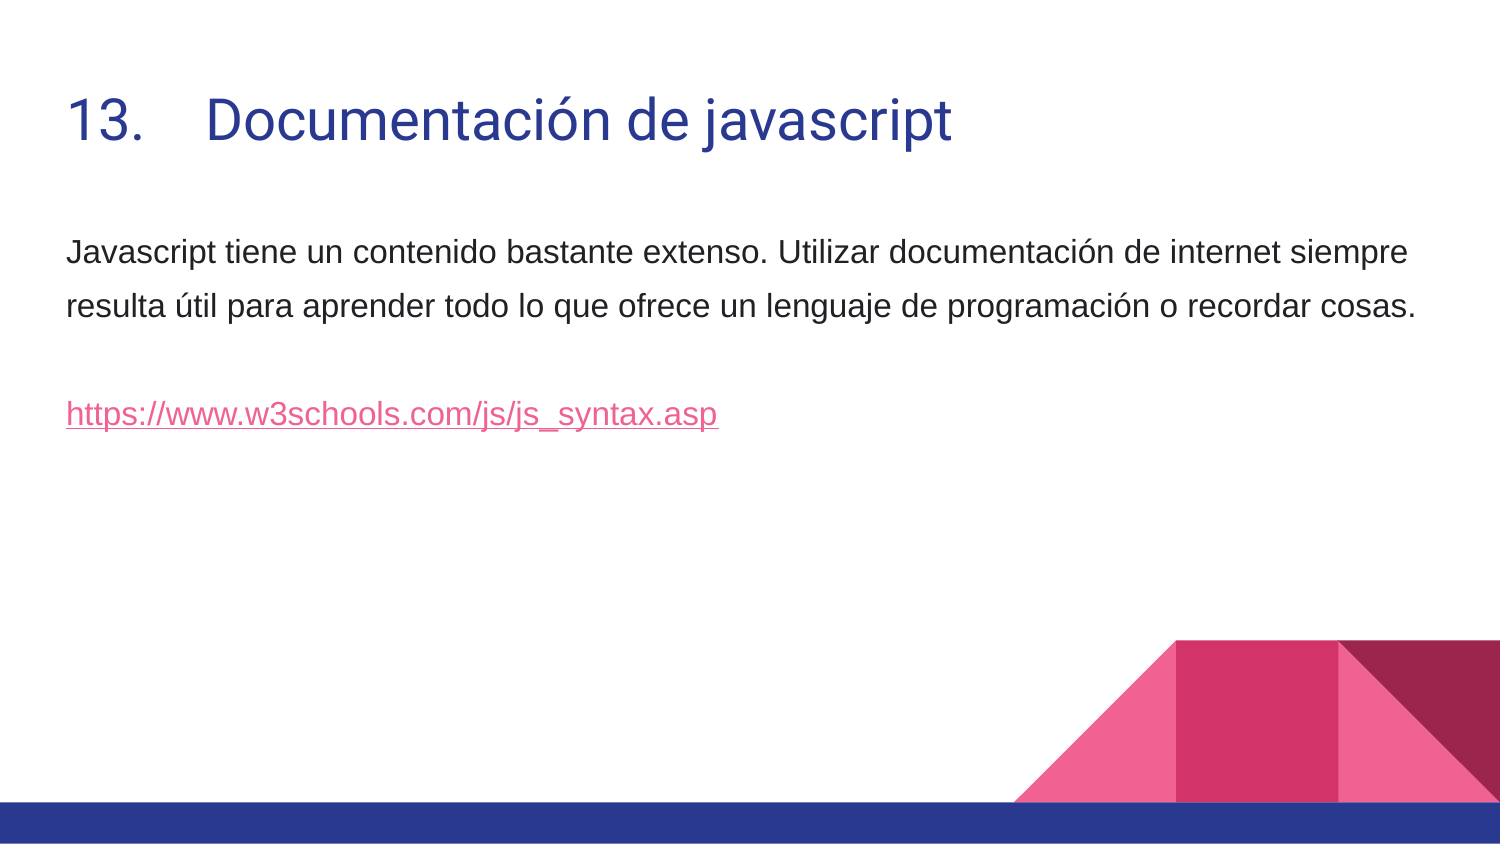

# 13.	Documentación de javascript
Javascript tiene un contenido bastante extenso. Utilizar documentación de internet siempre resulta útil para aprender todo lo que ofrece un lenguaje de programación o recordar cosas.

https://www.w3schools.com/js/js_syntax.asp